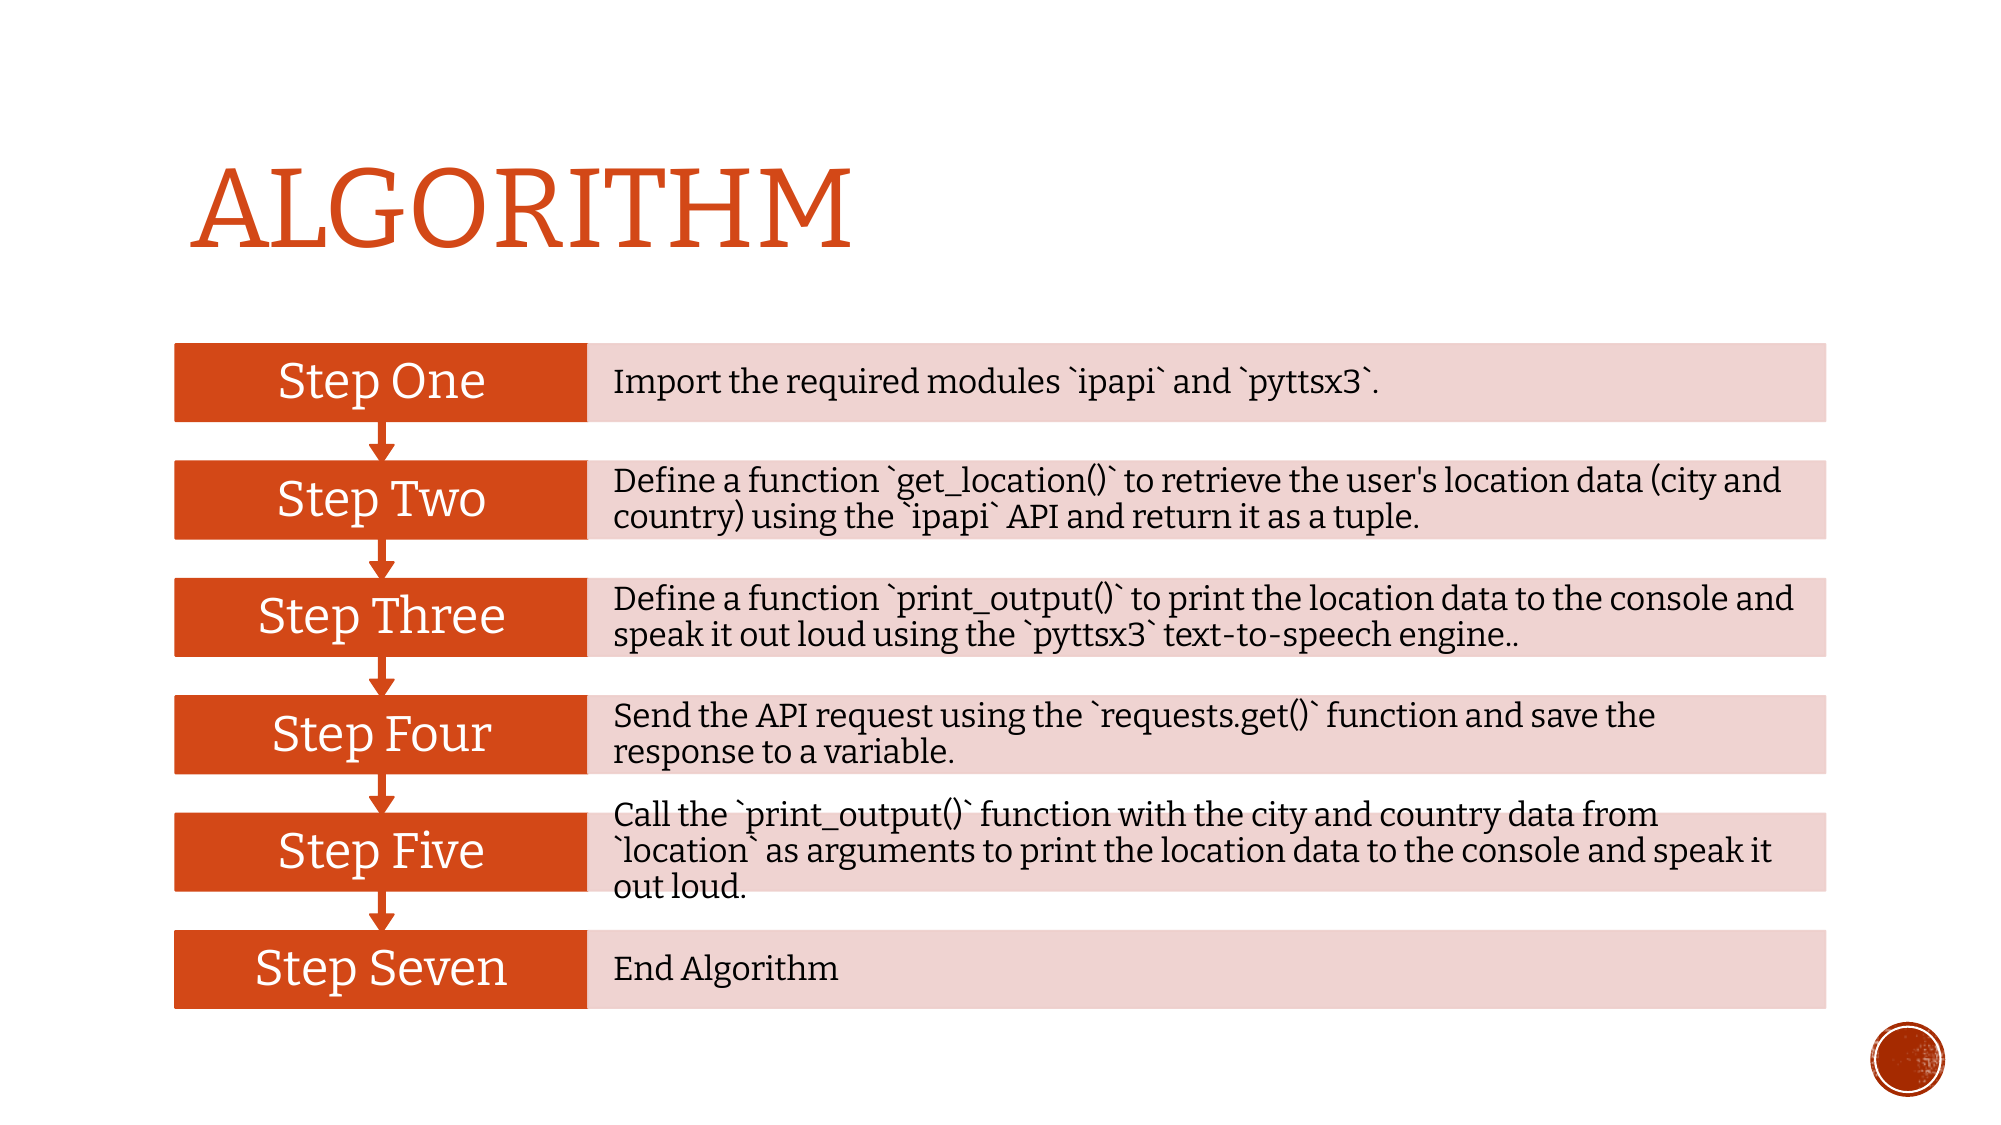

# Algorithm
Step Seven
End Algorithm
Step Five
Call the `print_output()` function with the city and country data from `location` as arguments to print the location data to the console and speak it out loud.
Step Four
Send the API request using the `requests.get()` function and save the response to a variable.
Step Three
Define a function `print_output()` to print the location data to the console and speak it out loud using the `pyttsx3` text-to-speech engine..
Step Two
Define a function `get_location()` to retrieve the user's location data (city and country) using the `ipapi` API and return it as a tuple.
Step One
Import the required modules `ipapi` and `pyttsx3`.